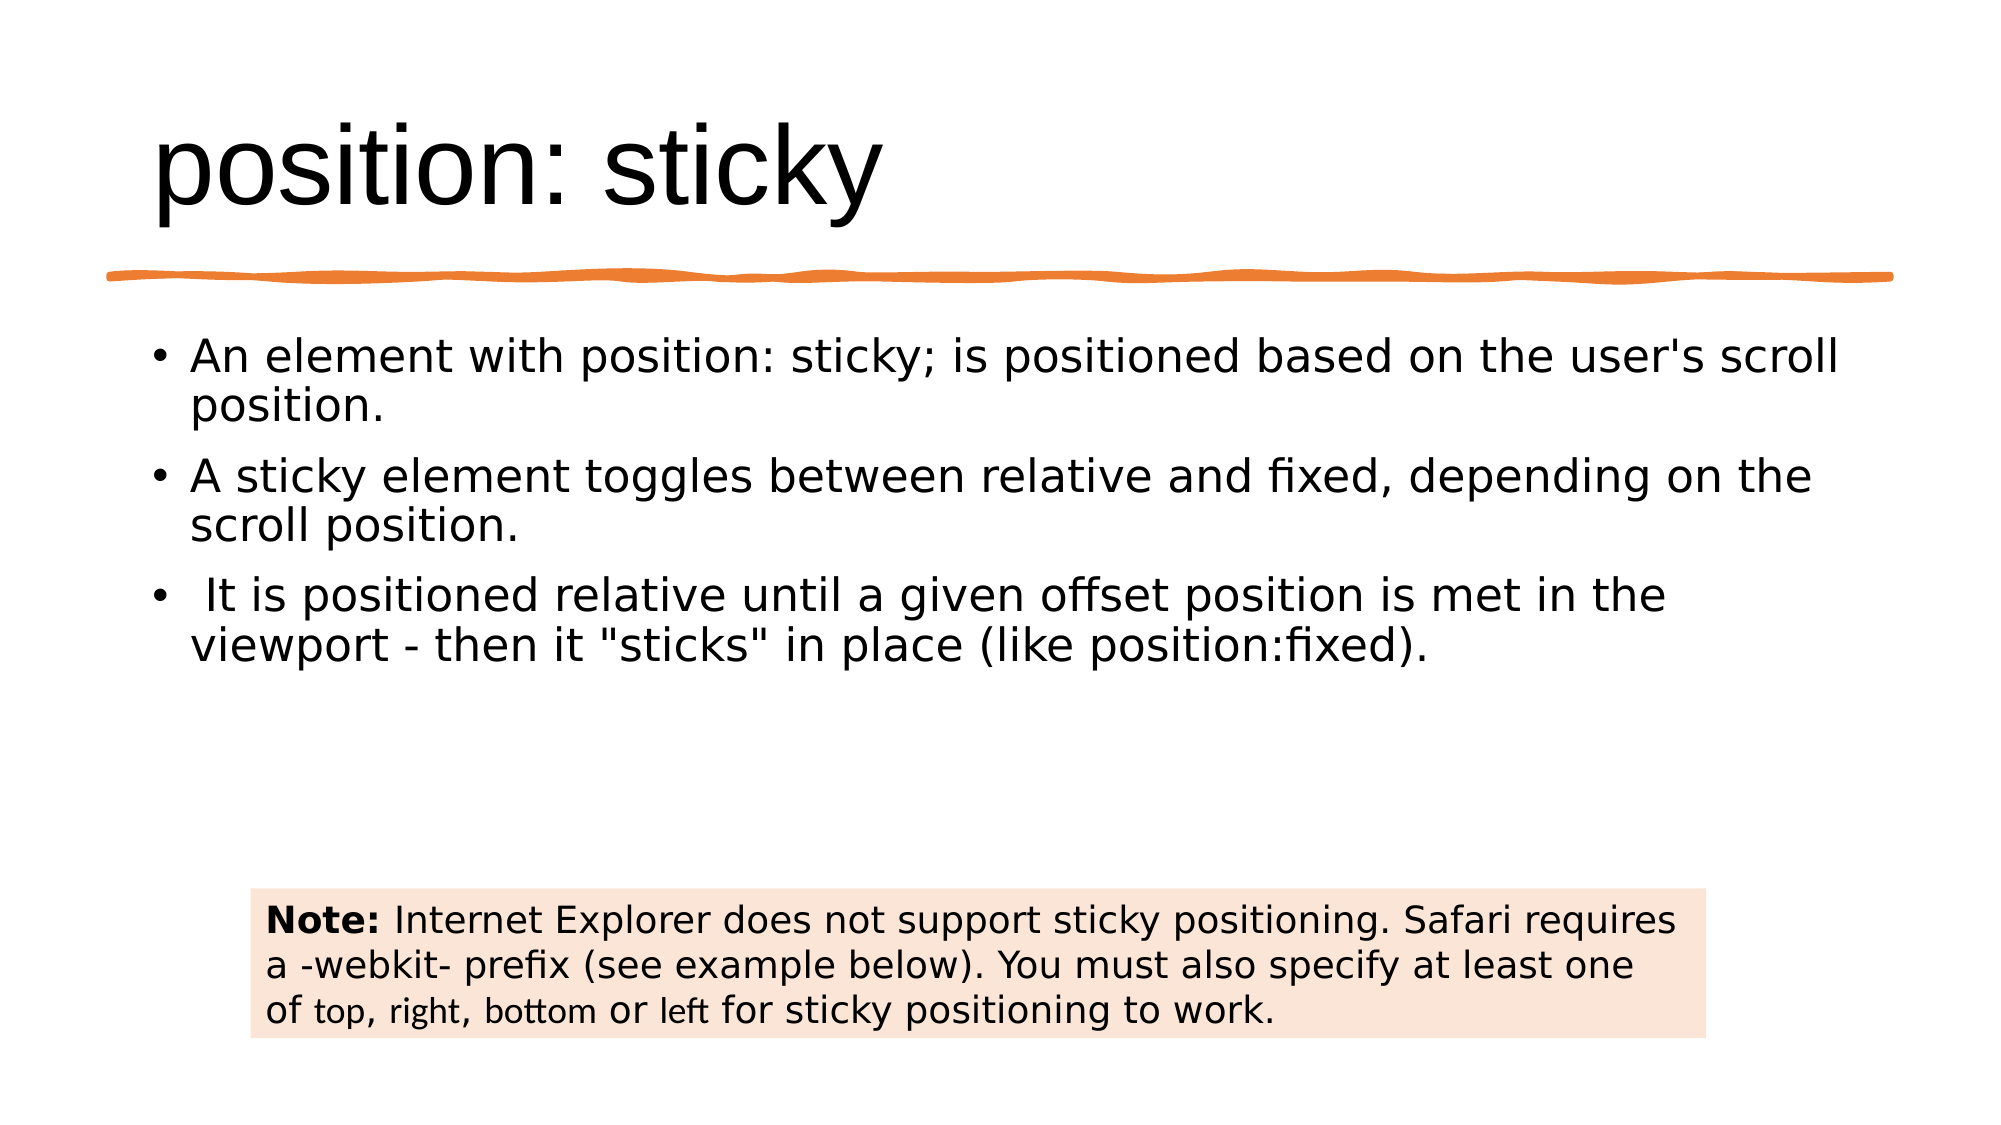

# position: sticky

An element with position: sticky; is positioned based on the user's scroll position.
A sticky element toggles between relative and fixed, depending on the scroll position.
 It is positioned relative until a given offset position is met in the viewport - then it "sticks" in place (like position:fixed).

Note: Internet Explorer does not support sticky positioning. Safari requires a -webkit- prefix (see example below). You must also specify at least one of top, right, bottom or left for sticky positioning to work.